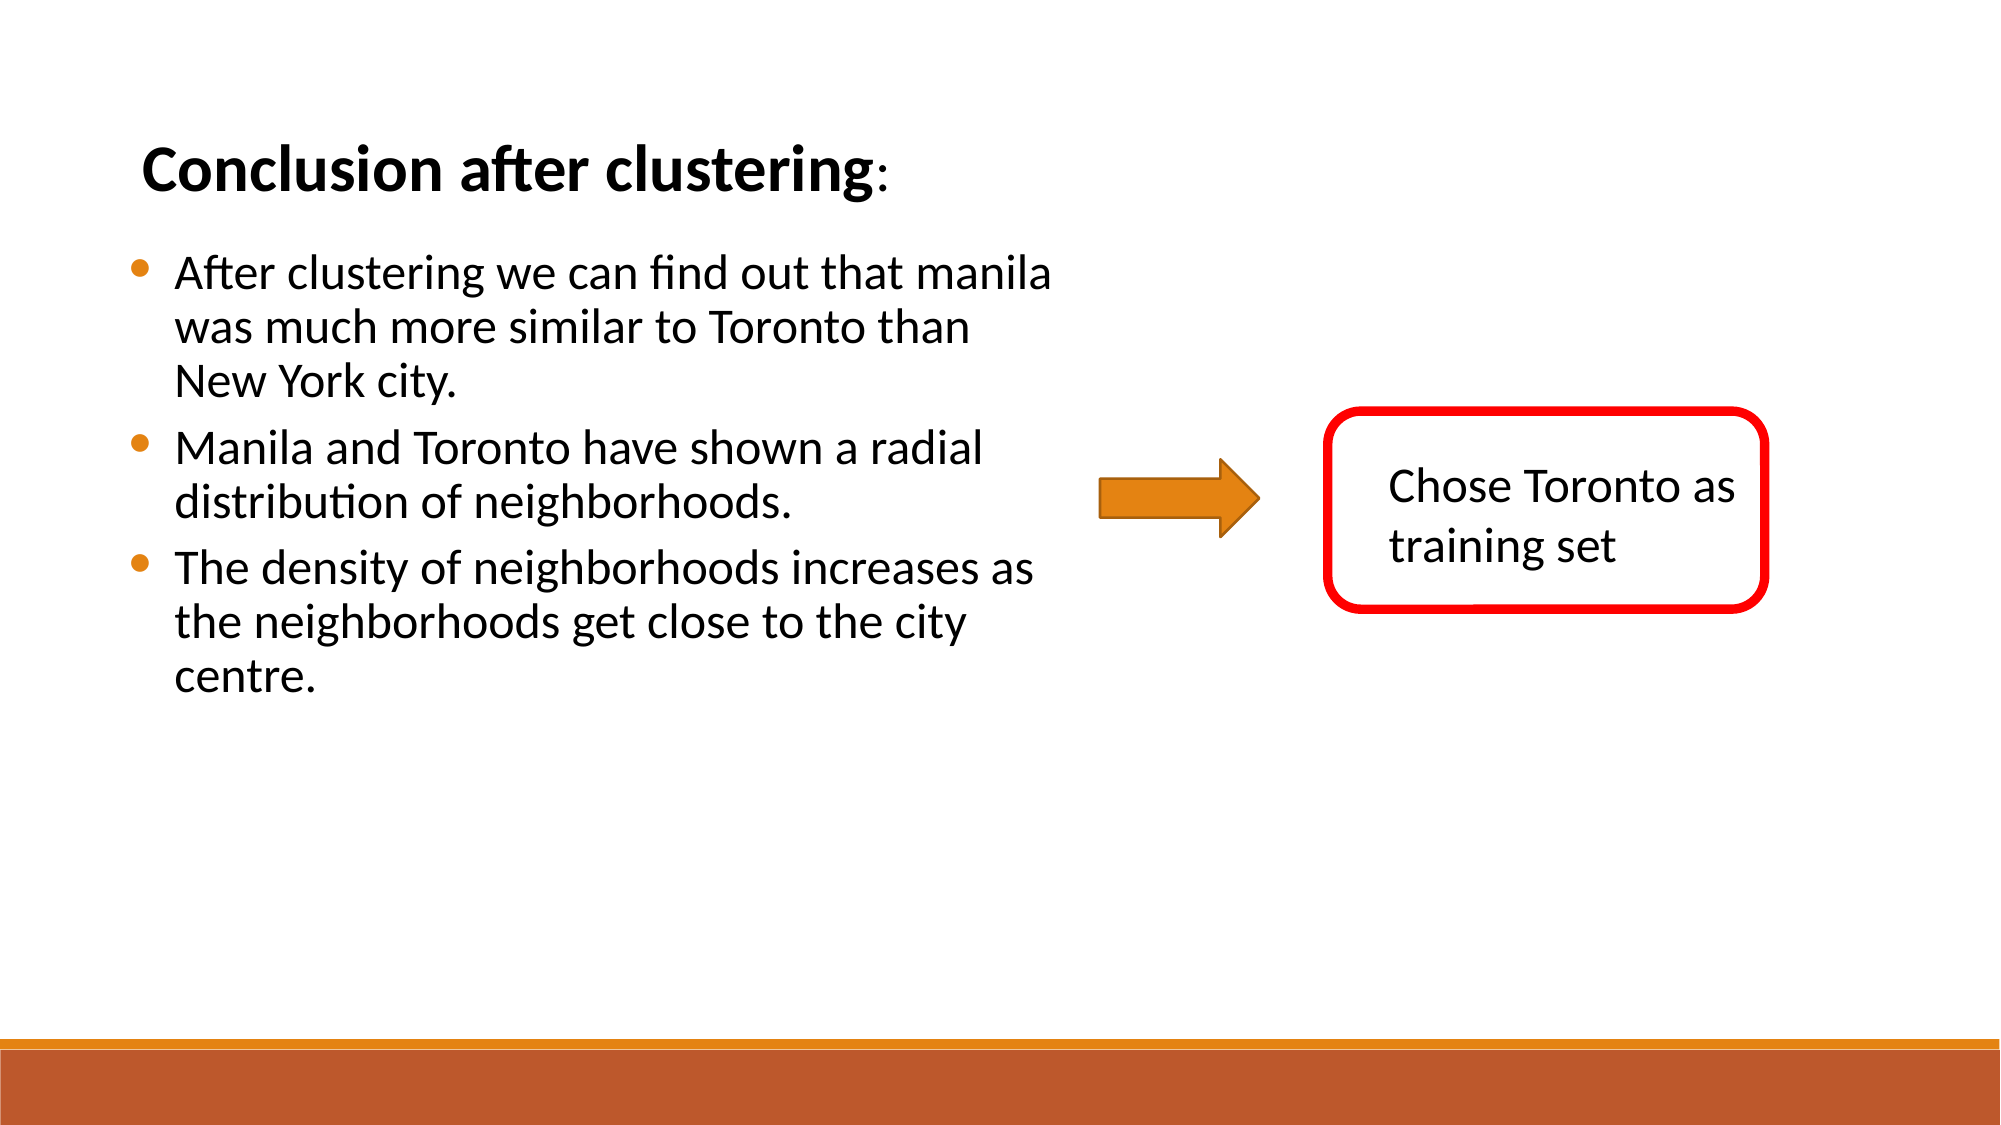

Conclusion after clustering:
After clustering we can find out that manila was much more similar to Toronto than New York city.
Manila and Toronto have shown a radial distribution of neighborhoods.
The density of neighborhoods increases as the neighborhoods get close to the city centre.

Chose Toronto as training set